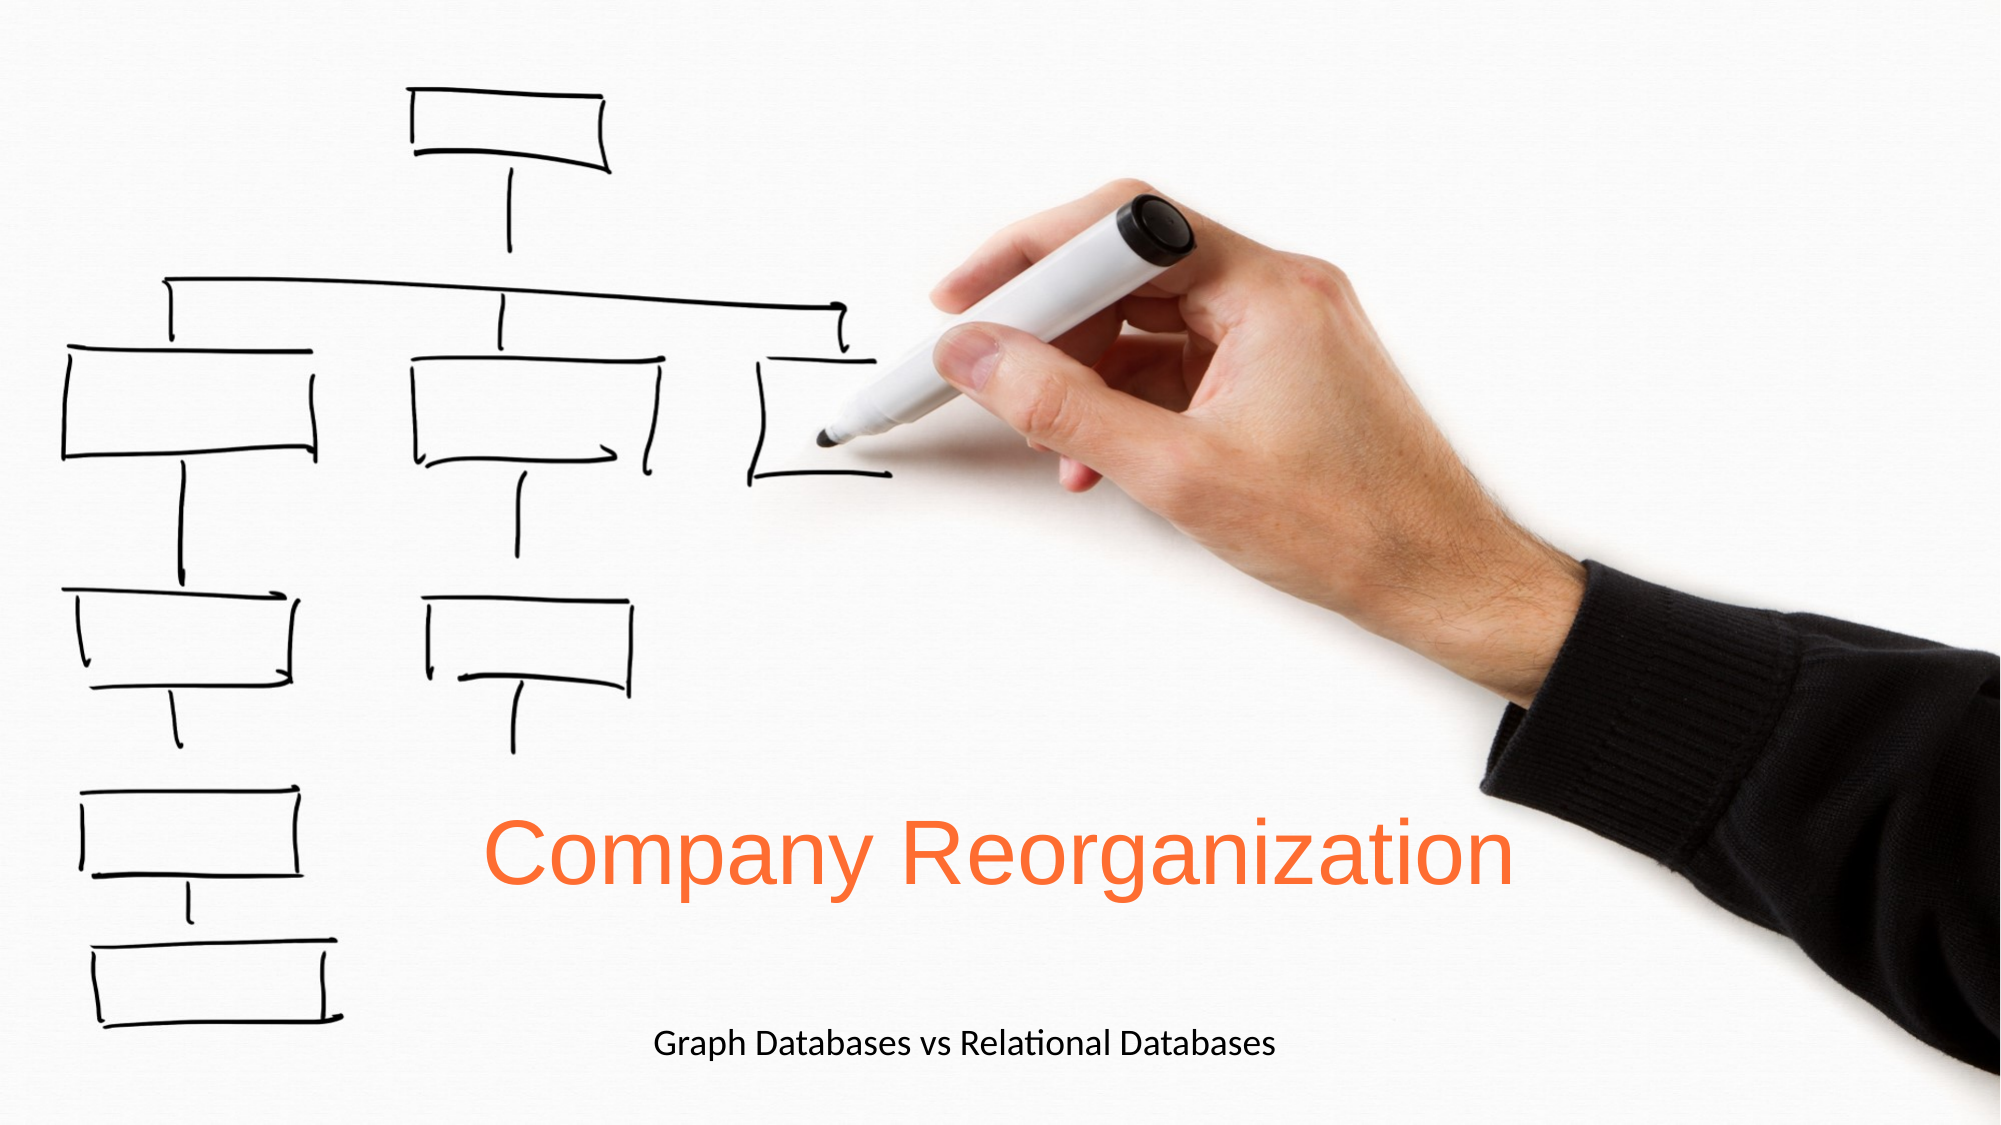

Company Reorganization
Graph Databases vs Relational Databases